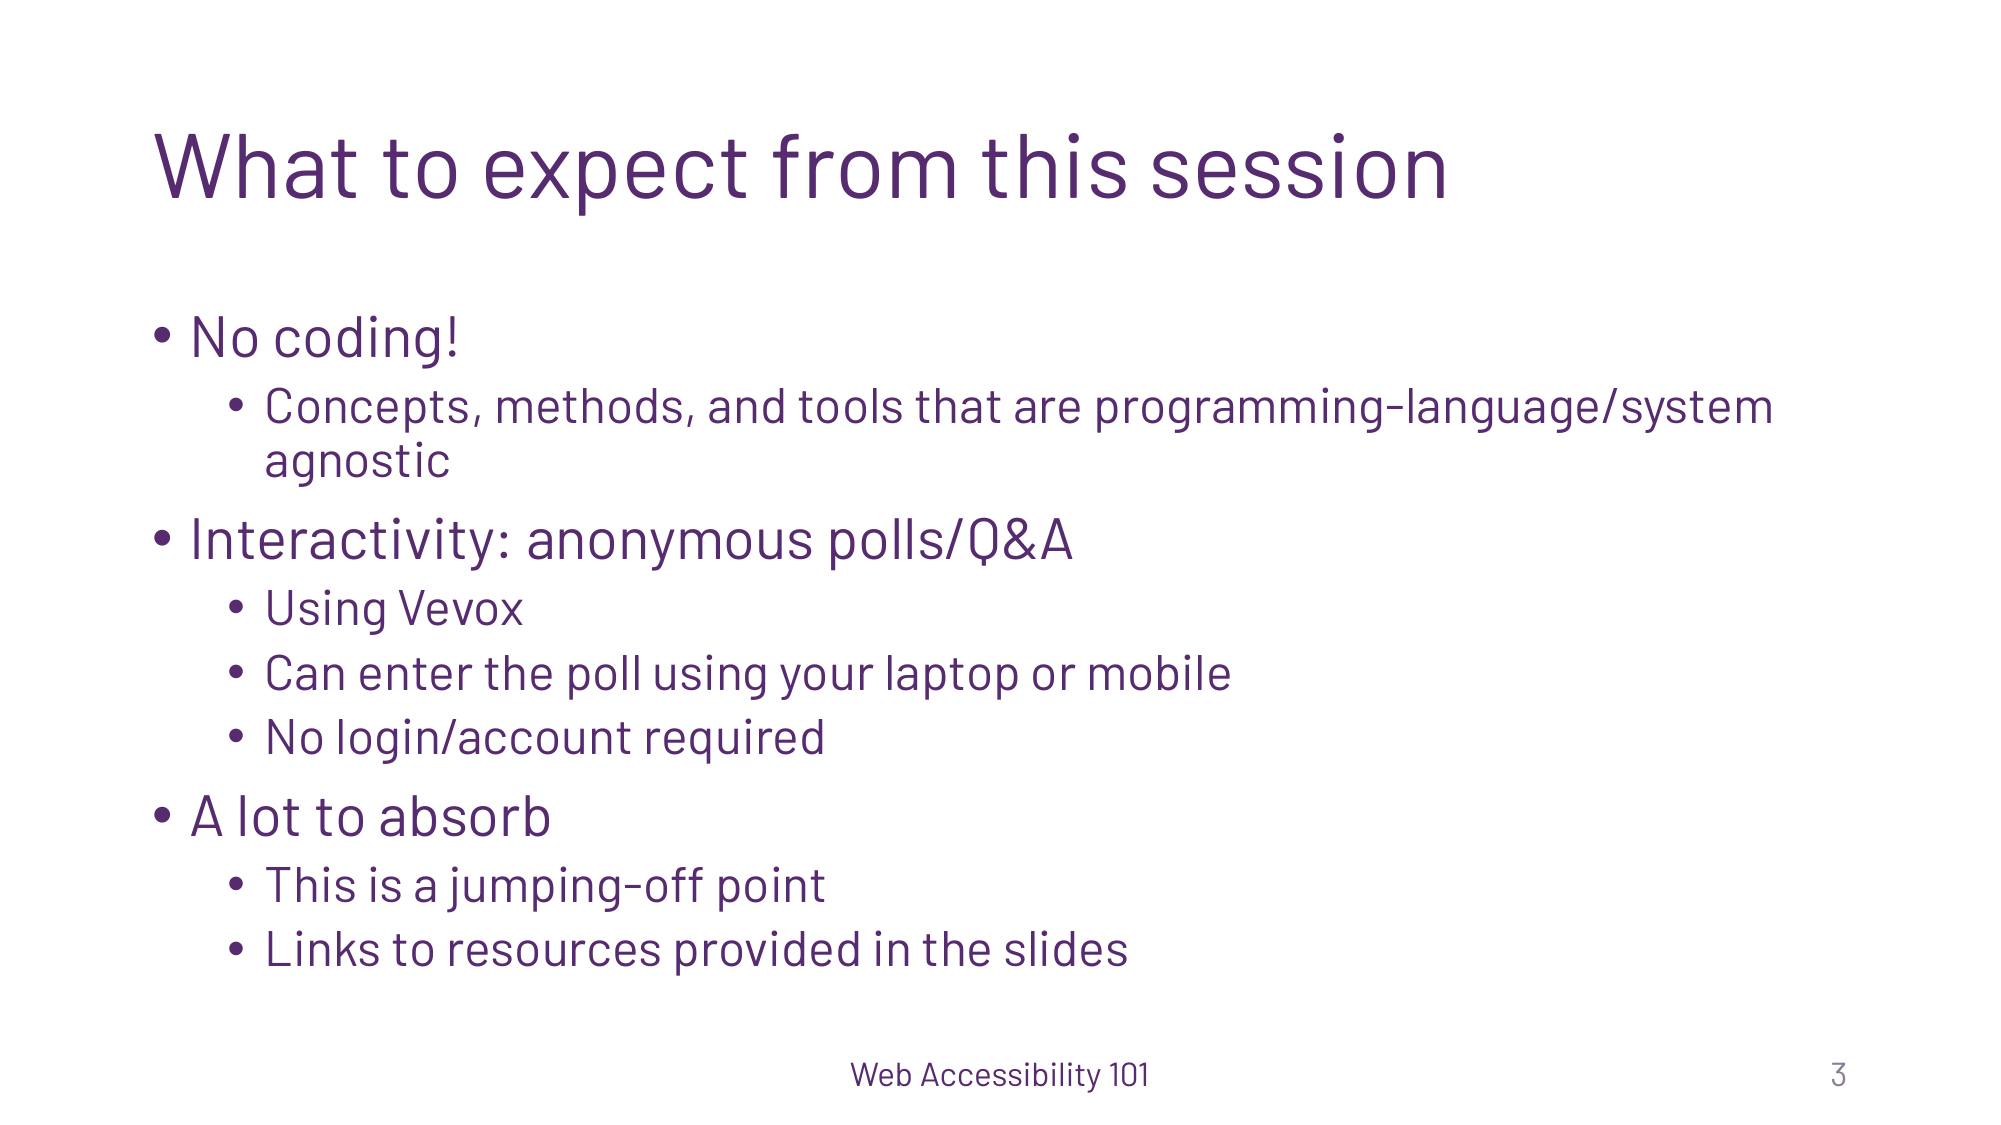

# What to expect from this session
No coding!
Concepts, methods, and tools that are programming-language/system agnostic
Interactivity: anonymous polls/Q&A
Using Vevox
Can enter the poll using your laptop or mobile
No login/account required
A lot to absorb
This is a jumping-off point
Links to resources provided in the slides
Web Accessibility 101
3